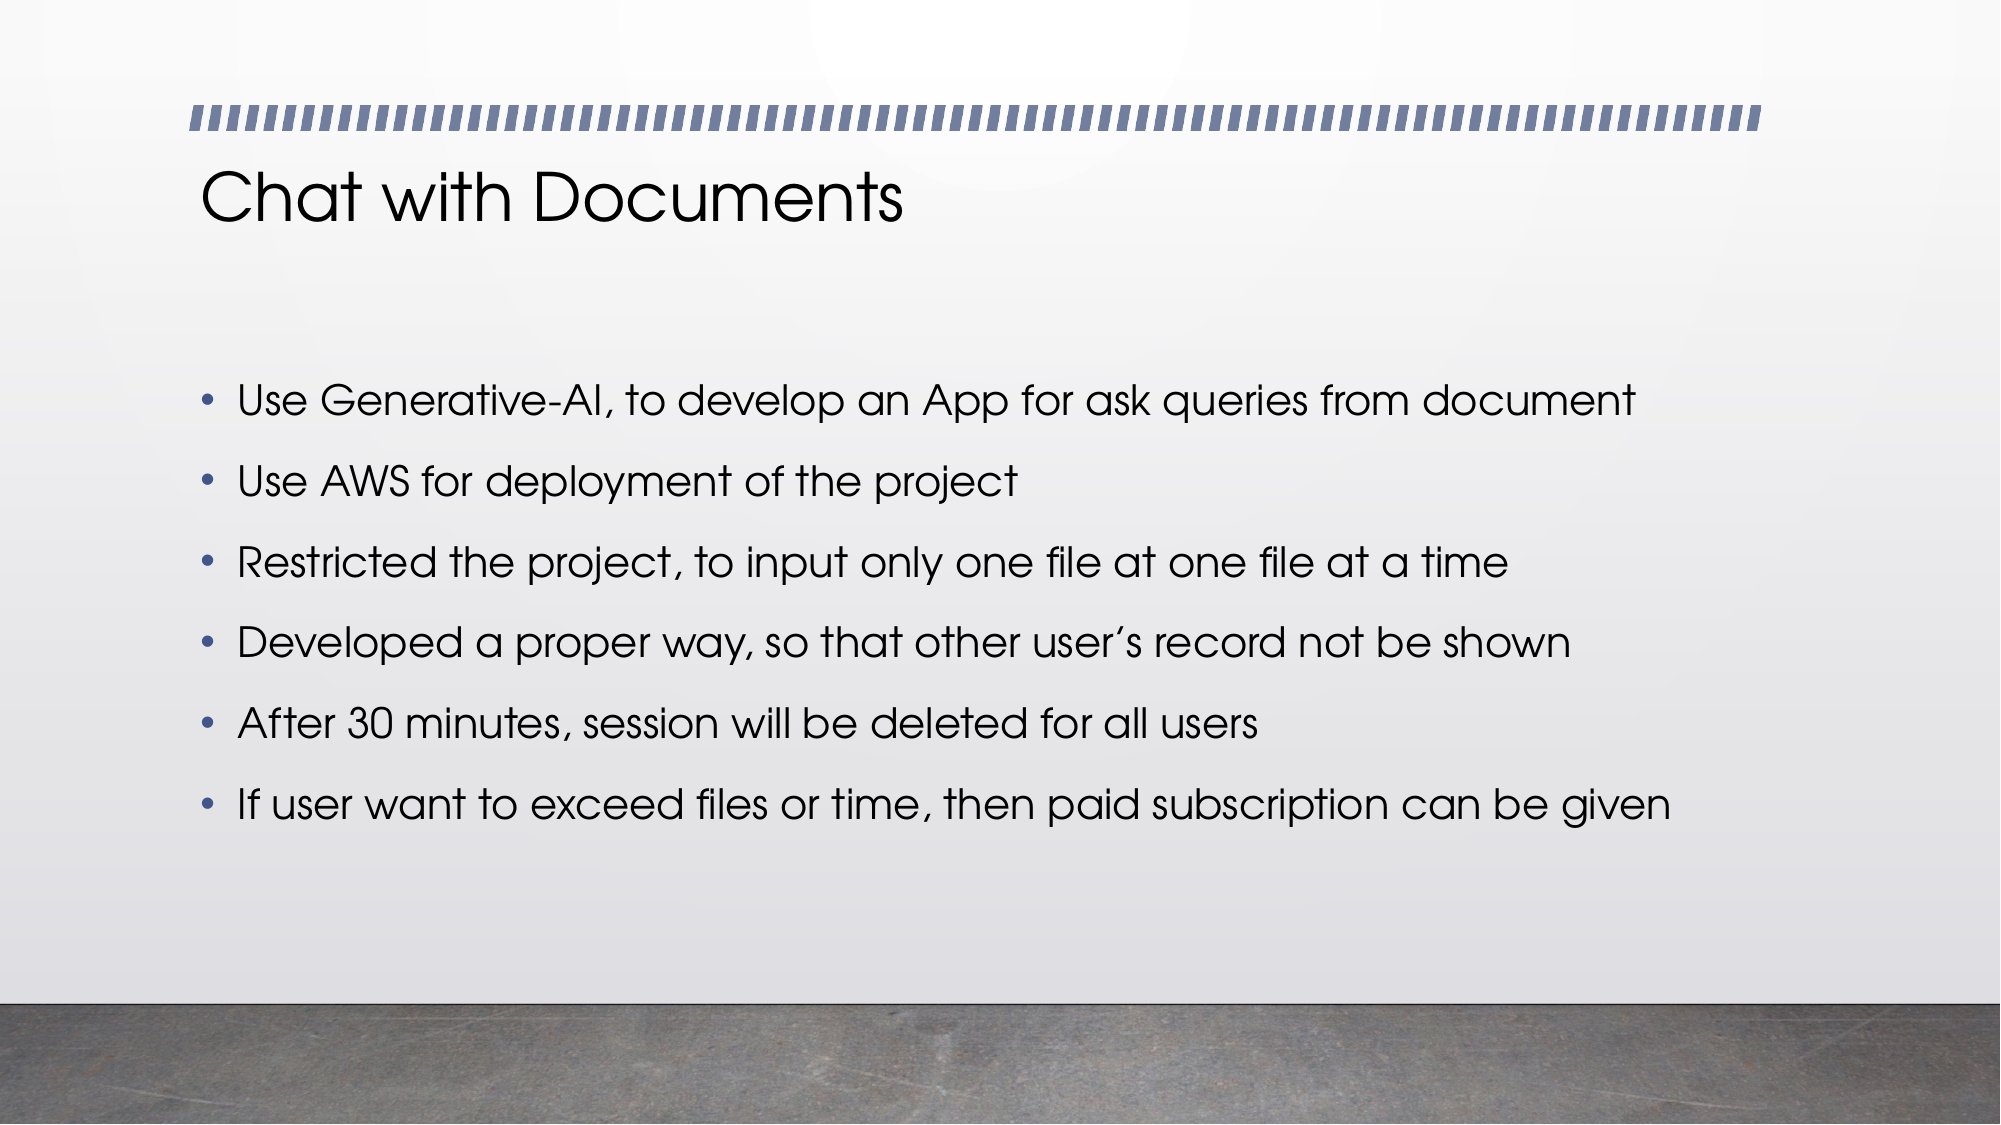

# Chat with Documents
Use Generative-AI, to develop an App for ask queries from document
Use AWS for deployment of the project
Restricted the project, to input only one file at one file at a time
Developed a proper way, so that other user’s record not be shown
After 30 minutes, session will be deleted for all users
If user want to exceed files or time, then paid subscription can be given